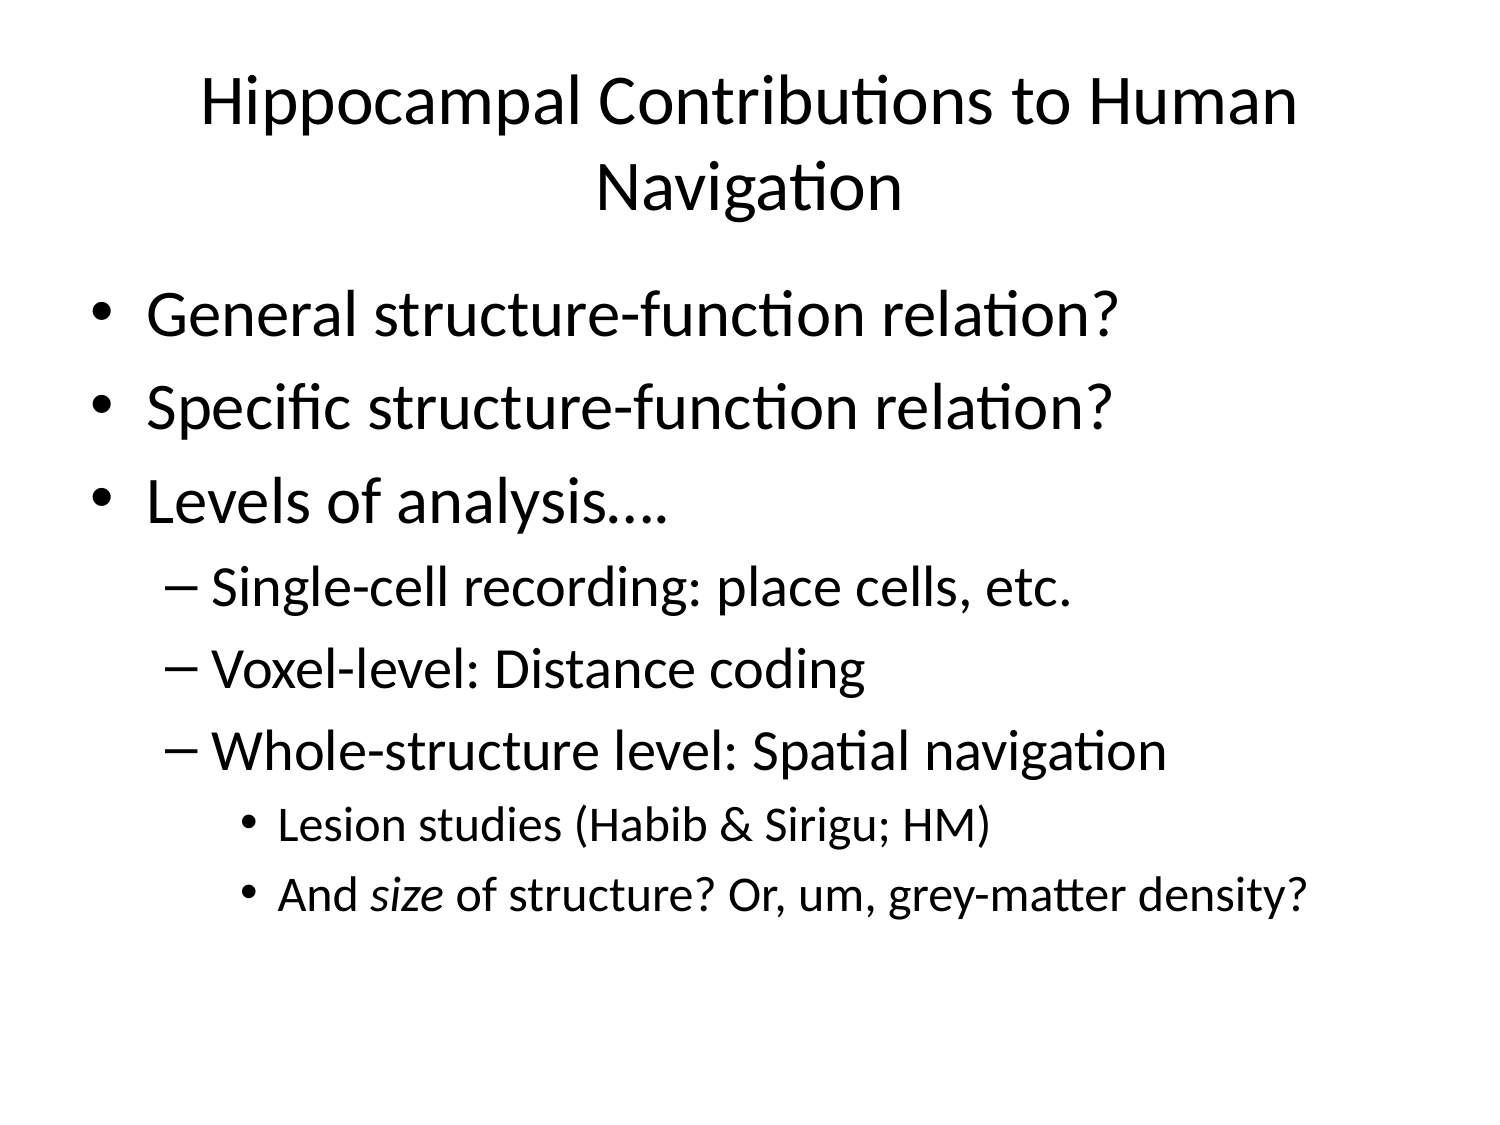

# Hippocampal Contributions to Human Navigation
General structure-function relation?
Specific structure-function relation?
Levels of analysis….
Single-cell recording: place cells, etc.
Voxel-level: Distance coding
Whole-structure level: Spatial navigation
Lesion studies (Habib & Sirigu; HM)
And size of structure? Or, um, grey-matter density?